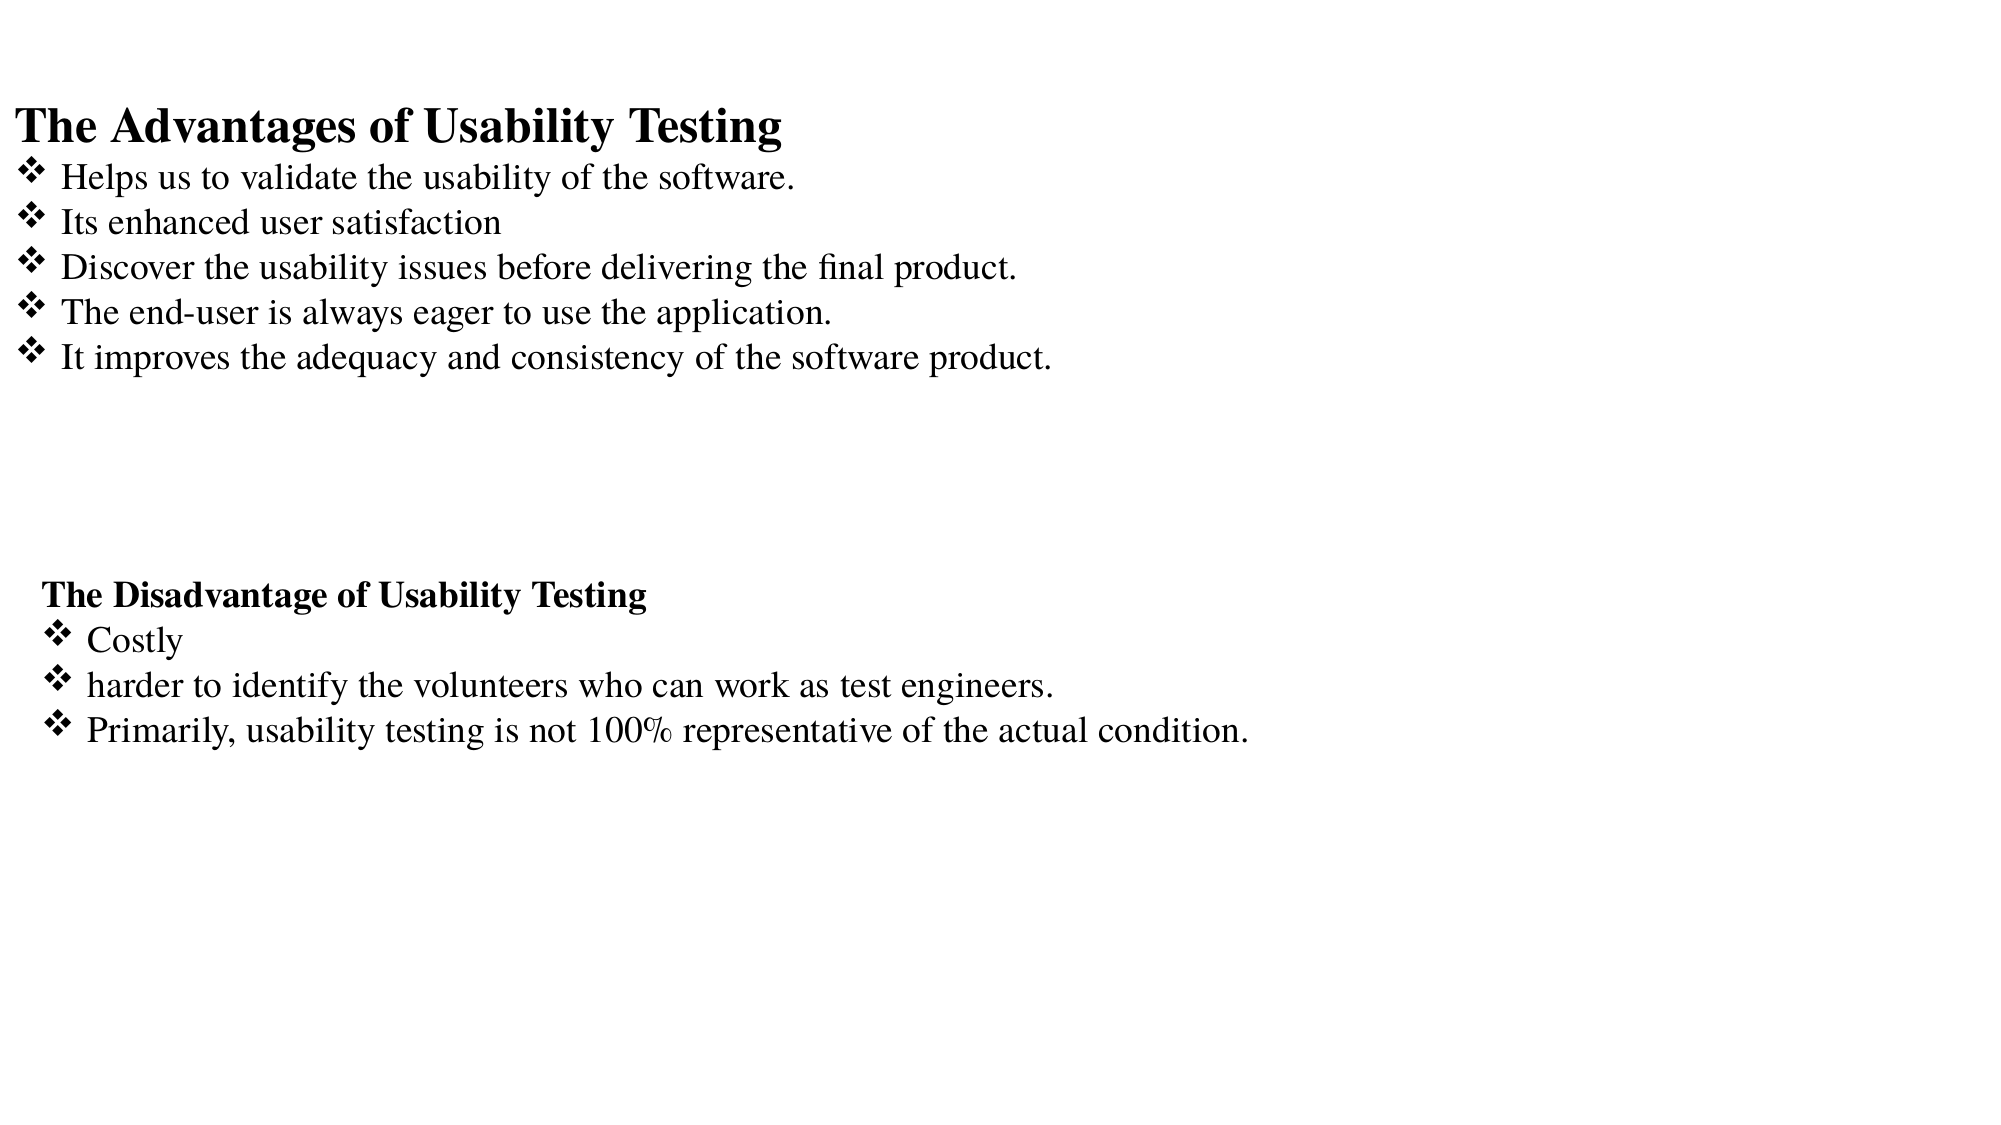

The Advantages of Usability Testing
Helps us to validate the usability of the software.
Its enhanced user satisfaction
Discover the usability issues before delivering the final product.
The end-user is always eager to use the application.
It improves the adequacy and consistency of the software product.
The Disadvantage of Usability Testing
Costly
harder to identify the volunteers who can work as test engineers.
Primarily, usability testing is not 100% representative of the actual condition.